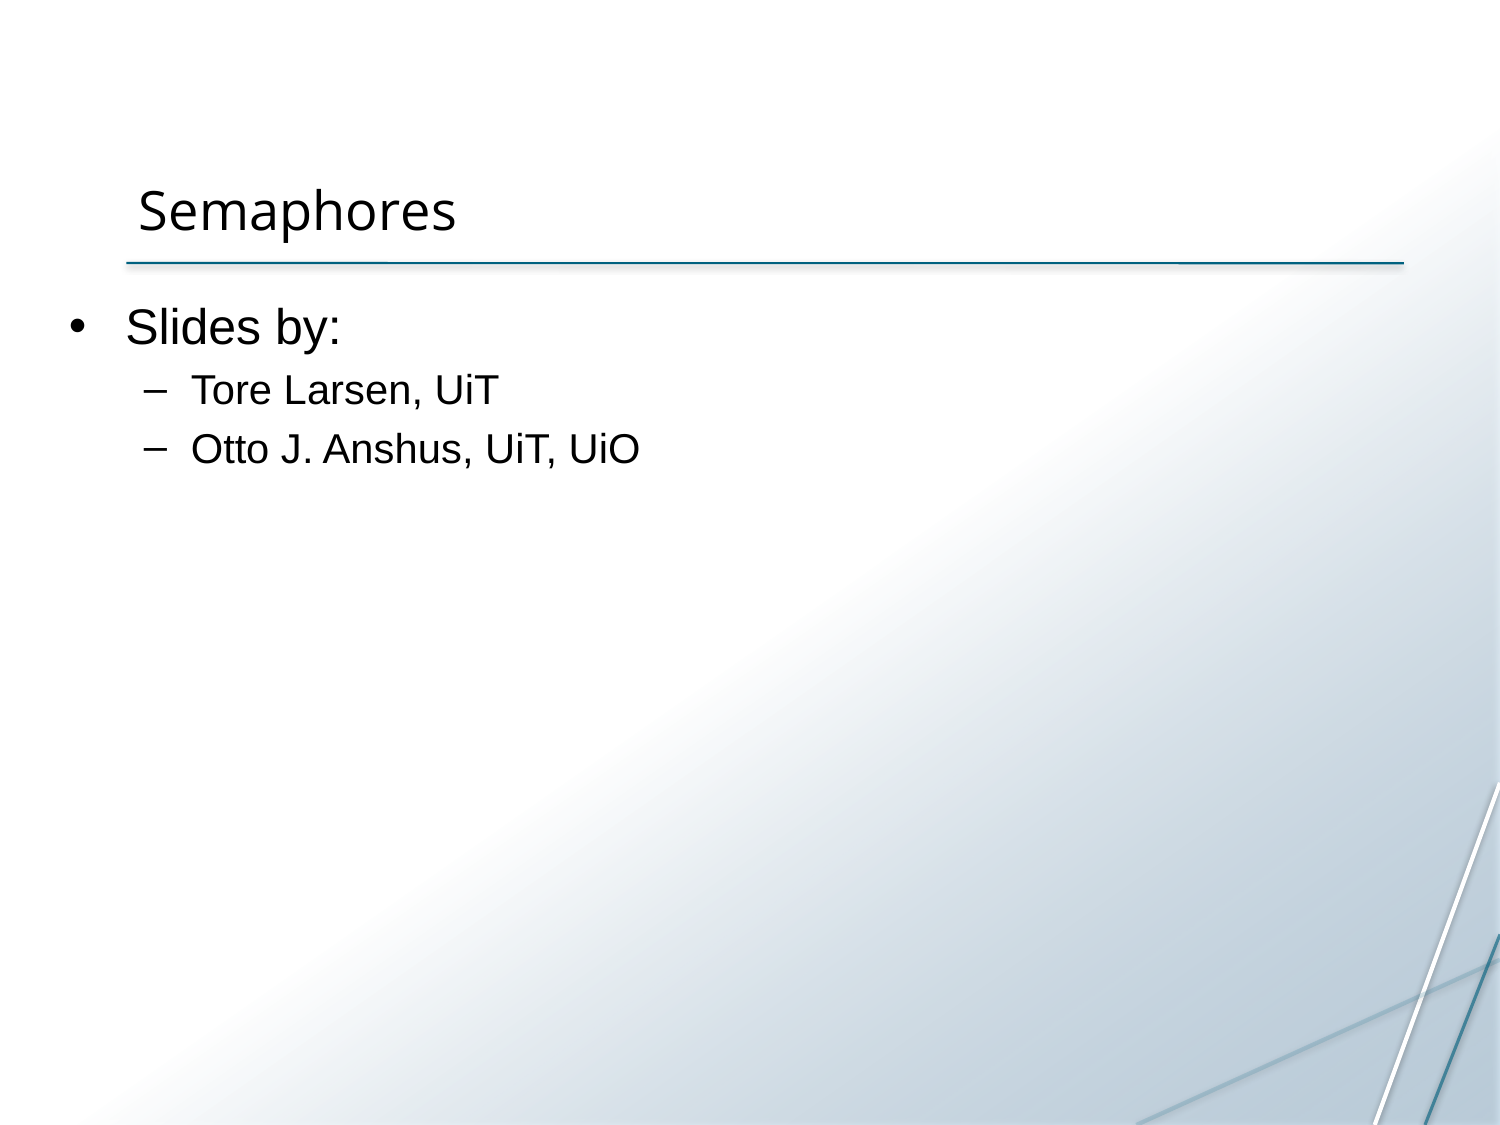

# Semaphores
Slides by:
Tore Larsen, UiT
Otto J. Anshus, UiT, UiO